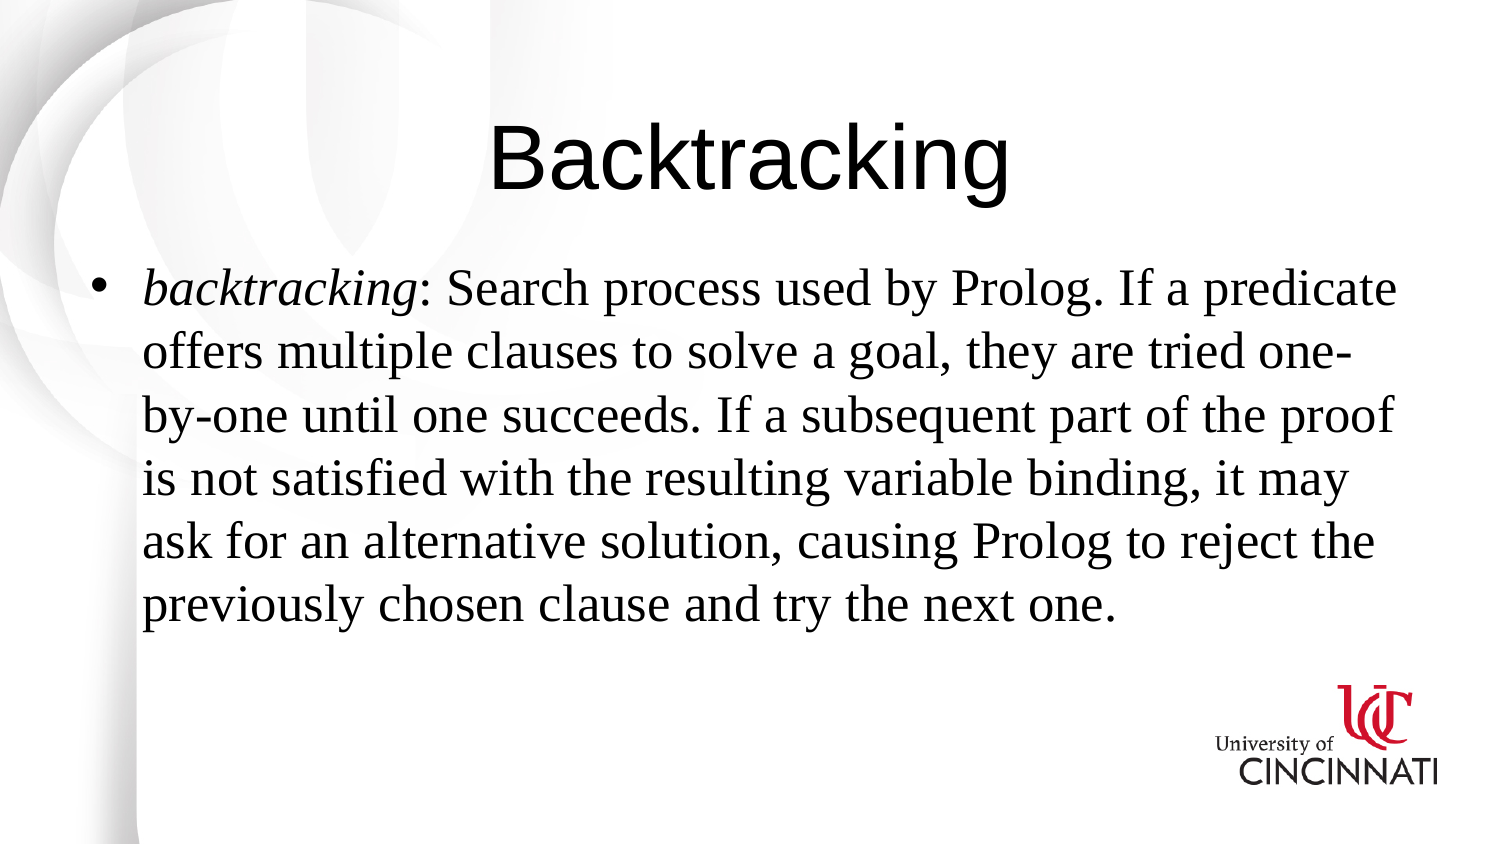

# Backtracking
backtracking: Search process used by Prolog. If a predicate offers multiple clauses to solve a goal, they are tried one-by-one until one succeeds. If a subsequent part of the proof is not satisfied with the resulting variable binding, it may ask for an alternative solution, causing Prolog to reject the previously chosen clause and try the next one.